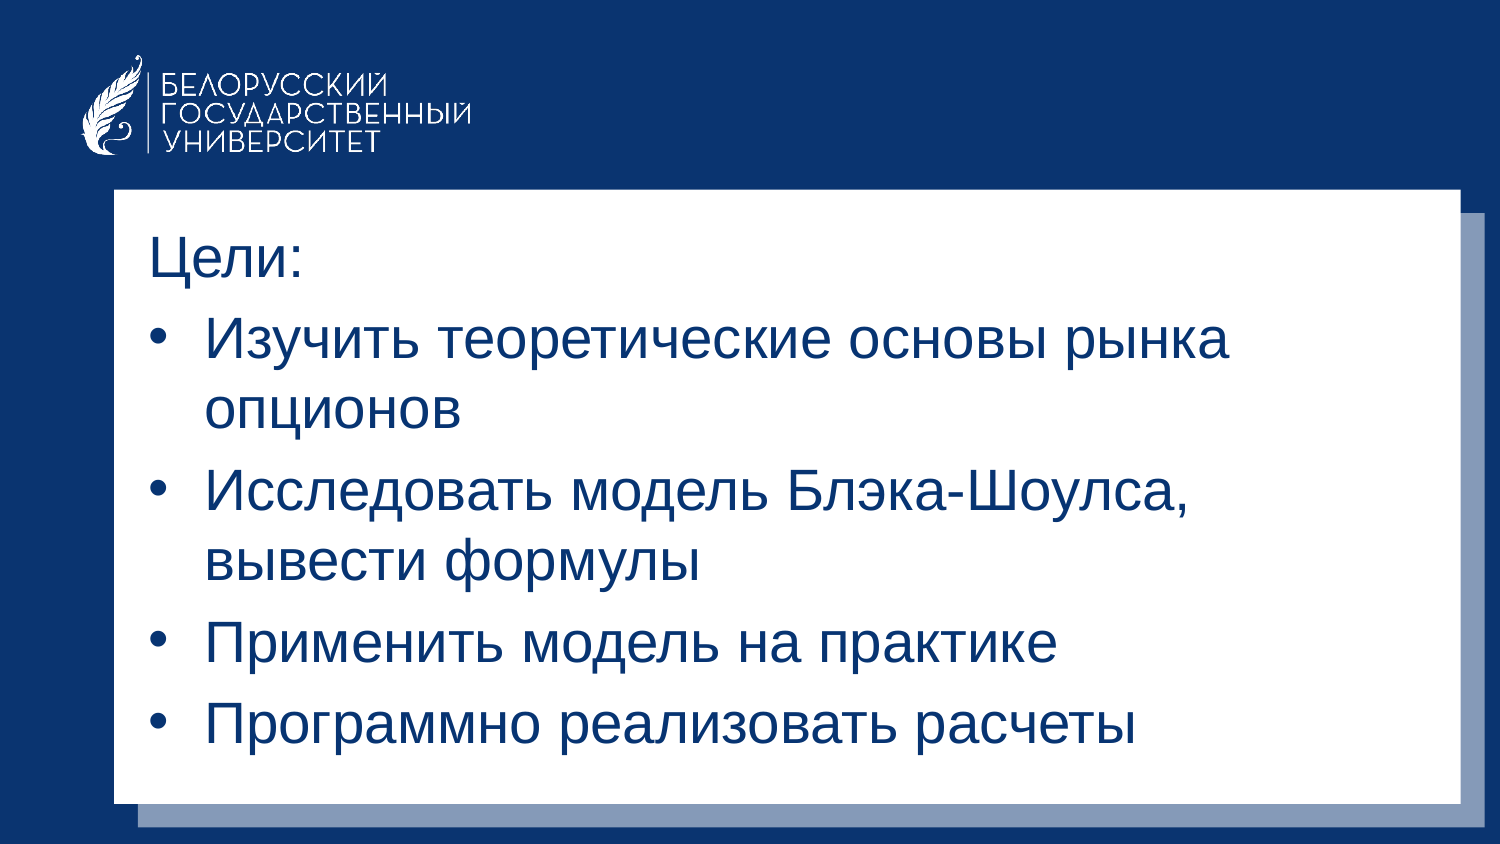

Цели:
Изучить теоретические основы рынка опционов
Исследовать модель Блэка-Шоулса, вывести формулы
Применить модель на практике
Программно реализовать расчеты